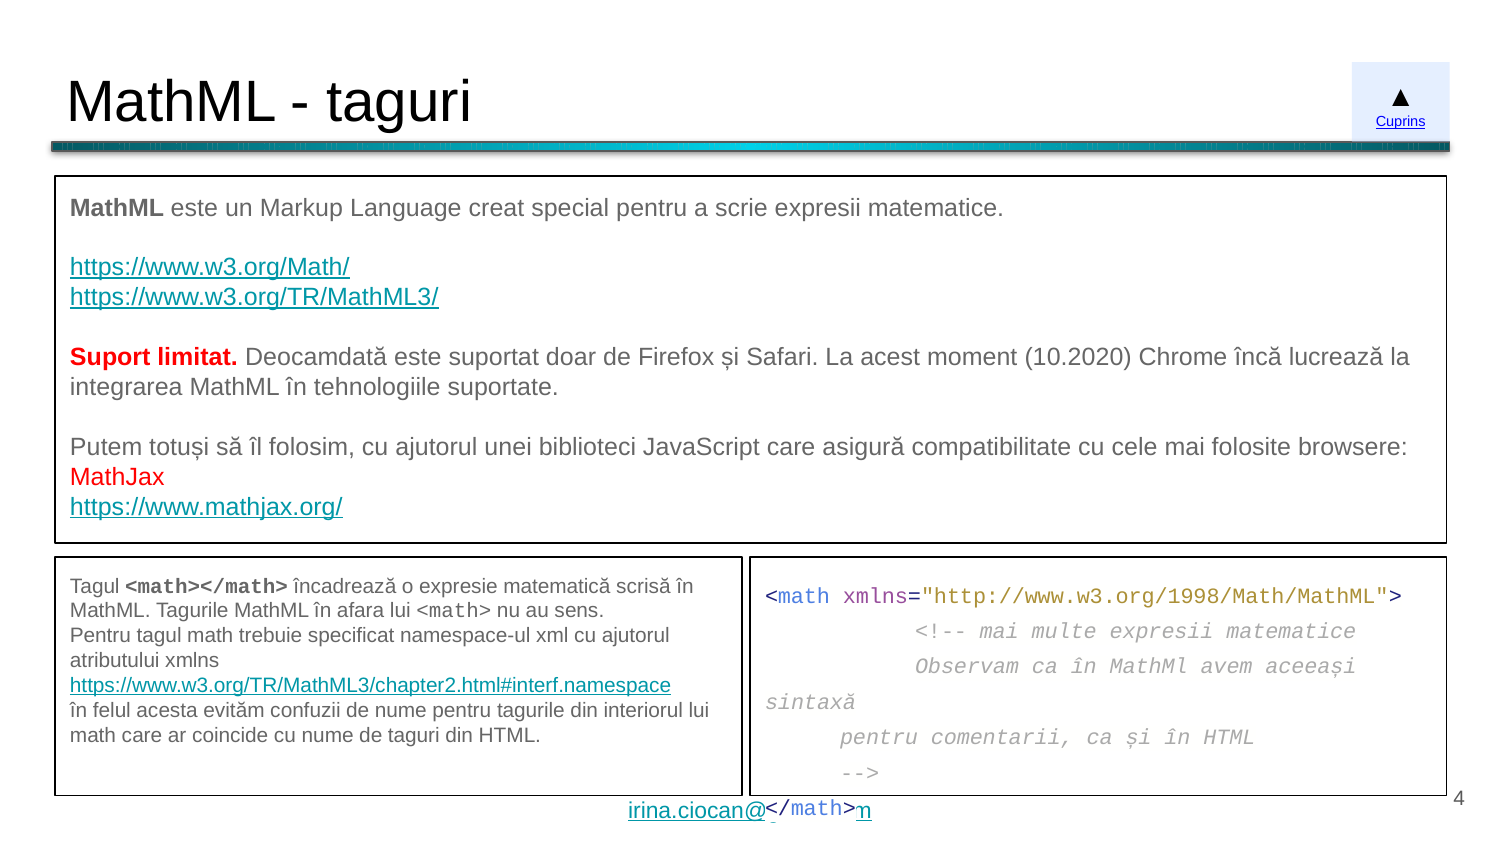

# MathML - taguri
▲
Cuprins

MathML este un Markup Language creat special pentru a scrie expresii matematice.

https://www.w3.org/Math/
https://www.w3.org/TR/MathML3/

Suport limitat. Deocamdată este suportat doar de Firefox și Safari. La acest moment (10.2020) Chrome încă lucrează la integrarea MathML în tehnologiile suportate.

Putem totuși să îl folosim, cu ajutorul unei biblioteci JavaScript care asigură compatibilitate cu cele mai folosite browsere: MathJax
https://www.mathjax.org/
Tagul <math></math> încadrează o expresie matematică scrisă în MathML. Tagurile MathML în afara lui <math> nu au sens.
Pentru tagul math trebuie specificat namespace-ul xml cu ajutorul atributului xmlns
https://www.w3.org/TR/MathML3/chapter2.html#interf.namespace
în felul acesta evităm confuzii de nume pentru tagurile din interiorul lui math care ar coincide cu nume de taguri din HTML.
<math xmlns="http://www.w3.org/1998/Math/MathML">
	<!-- mai multe expresii matematice
	Observam ca în MathMl avem aceeași sintaxă
pentru comentarii, ca și în HTML
-->
</math>

4
irina.ciocan@gmail.com